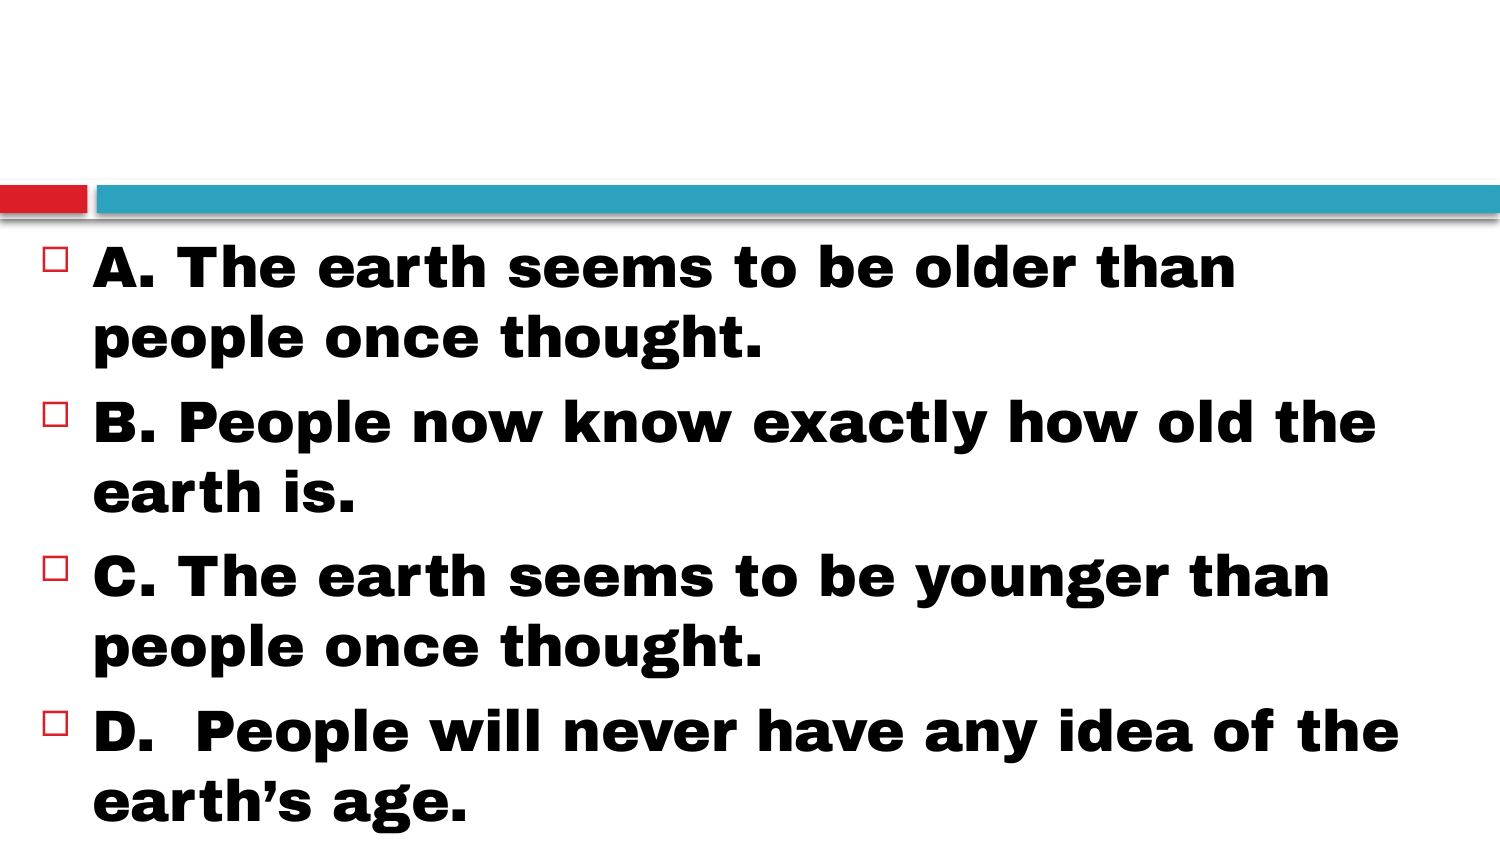

#
A. The earth seems to be older than people once thought.
B. People now know exactly how old the earth is.
C. The earth seems to be younger than people once thought.
D.  People will never have any idea of the earth’s age.